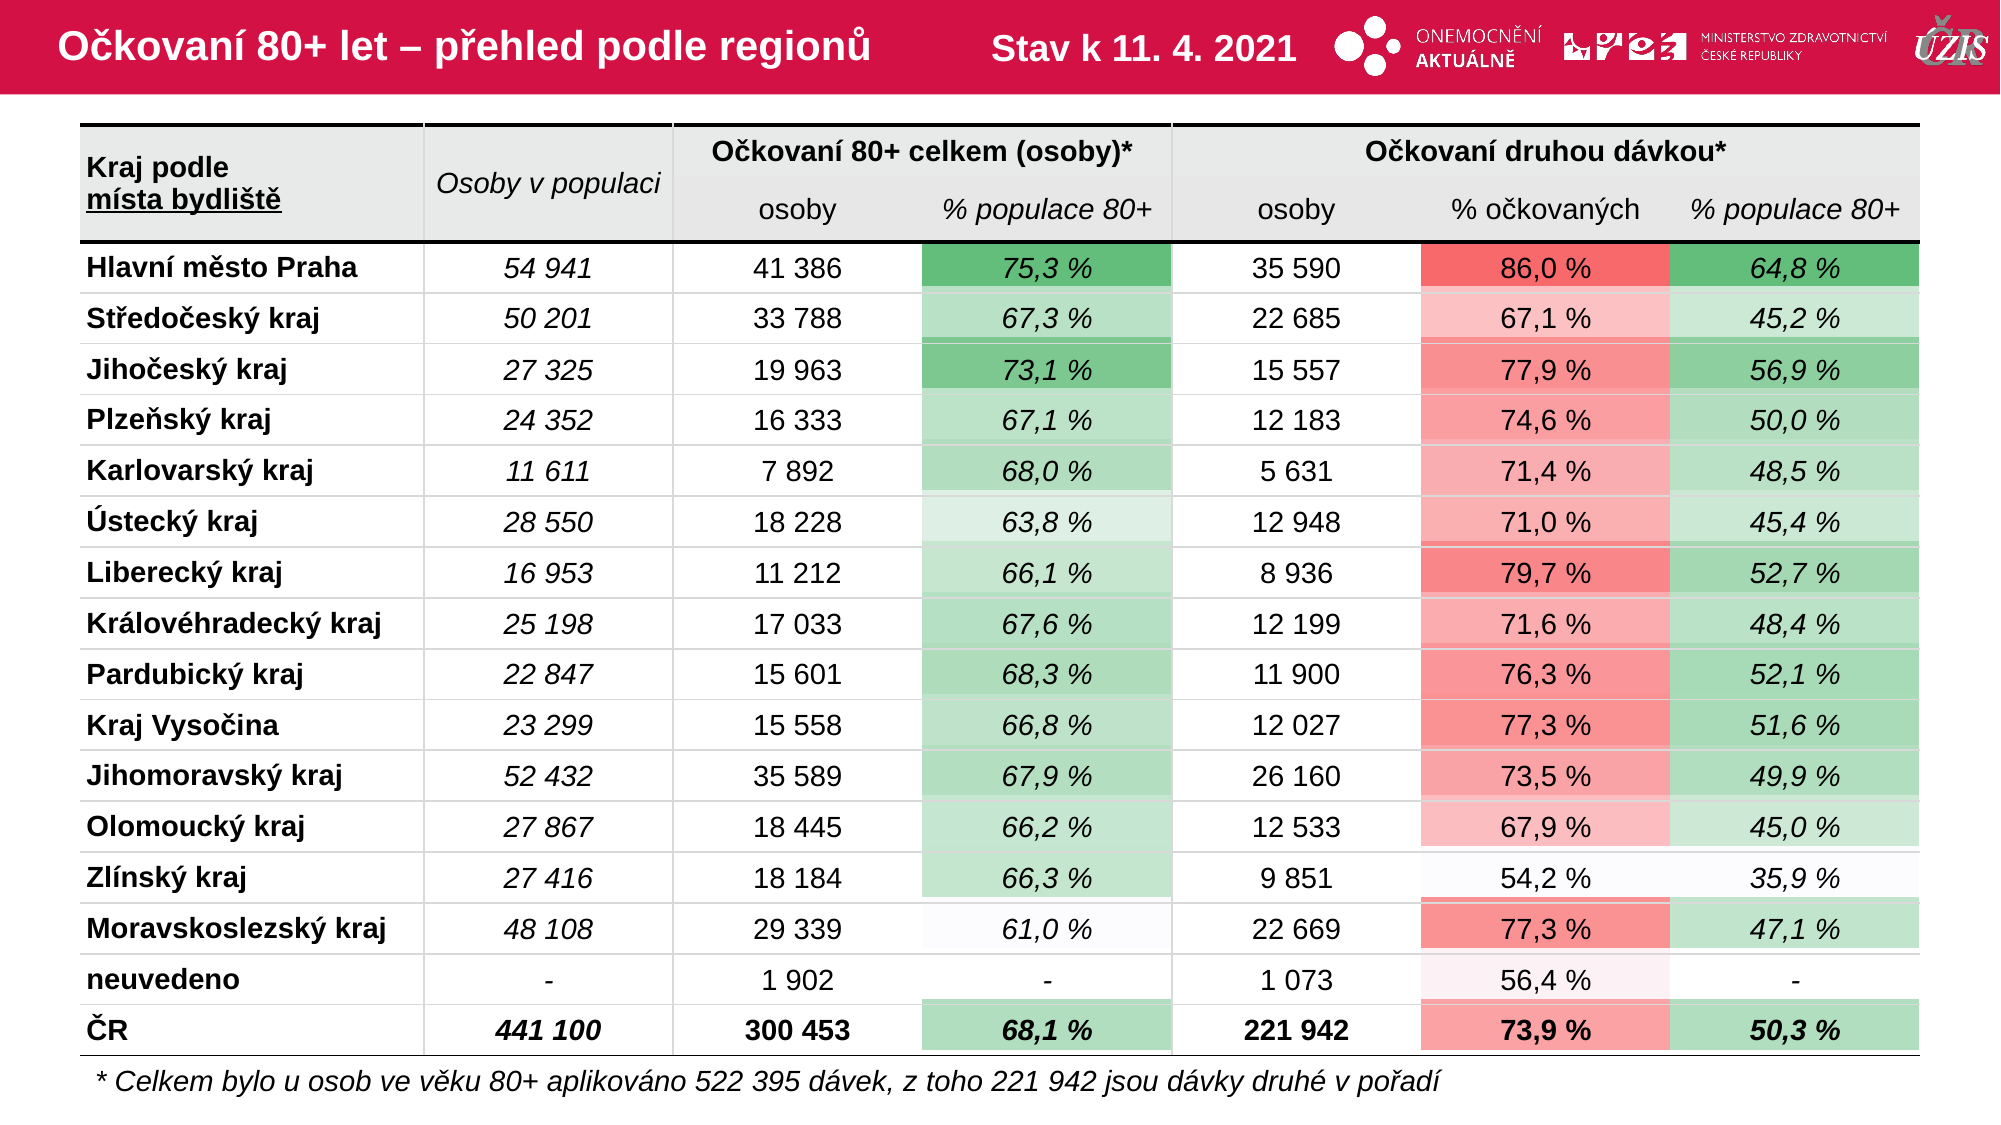

# Očkovaní 80+ let – přehled podle regionů
Stav k 11. 4. 2021
| Kraj podle místa bydliště | Osoby v populaci | Očkovaní 80+ celkem (osoby)\* |  | Očkovaní druhou dávkou\* |  |  |
| --- | --- | --- | --- | --- | --- | --- |
|  |  | osoby | % populace 80+ | osoby | % očkovaných | % populace 80+ |
| Hlavní město Praha | 54 941 | 41 386 | 75,3 % | 35 590 | 86,0 % | 64,8 % |
| Středočeský kraj | 50 201 | 33 788 | 67,3 % | 22 685 | 67,1 % | 45,2 % |
| Jihočeský kraj | 27 325 | 19 963 | 73,1 % | 15 557 | 77,9 % | 56,9 % |
| Plzeňský kraj | 24 352 | 16 333 | 67,1 % | 12 183 | 74,6 % | 50,0 % |
| Karlovarský kraj | 11 611 | 7 892 | 68,0 % | 5 631 | 71,4 % | 48,5 % |
| Ústecký kraj | 28 550 | 18 228 | 63,8 % | 12 948 | 71,0 % | 45,4 % |
| Liberecký kraj | 16 953 | 11 212 | 66,1 % | 8 936 | 79,7 % | 52,7 % |
| Královéhradecký kraj | 25 198 | 17 033 | 67,6 % | 12 199 | 71,6 % | 48,4 % |
| Pardubický kraj | 22 847 | 15 601 | 68,3 % | 11 900 | 76,3 % | 52,1 % |
| Kraj Vysočina | 23 299 | 15 558 | 66,8 % | 12 027 | 77,3 % | 51,6 % |
| Jihomoravský kraj | 52 432 | 35 589 | 67,9 % | 26 160 | 73,5 % | 49,9 % |
| Olomoucký kraj | 27 867 | 18 445 | 66,2 % | 12 533 | 67,9 % | 45,0 % |
| Zlínský kraj | 27 416 | 18 184 | 66,3 % | 9 851 | 54,2 % | 35,9 % |
| Moravskoslezský kraj | 48 108 | 29 339 | 61,0 % | 22 669 | 77,3 % | 47,1 % |
| neuvedeno | - | 1 902 | - | 1 073 | 56,4 % | - |
| ČR | 441 100 | 300 453 | 68,1 % | 221 942 | 73,9 % | 50,3 % |
|  |  |  |  |  |  |
| --- | --- | --- | --- | --- | --- |
|  |  |  |  |  |  |
|  |  |  |  |  |  |
|  |  |  |  |  |  |
|  |  |  |  |  |  |
|  |  |  |  |  |  |
|  |  |  |  |  |  |
|  |  |  |  |  |  |
|  |  |  |  |  |  |
|  |  |  |  |  |  |
|  |  |  |  |  |  |
|  |  |  |  |  |  |
|  |  |  |  |  |  |
|  |  |  |  |  |  |
|  |  |  |  |  |  |
|  |  |  |  |  |  |
* Celkem bylo u osob ve věku 80+ aplikováno 522 395 dávek, z toho 221 942 jsou dávky druhé v pořadí